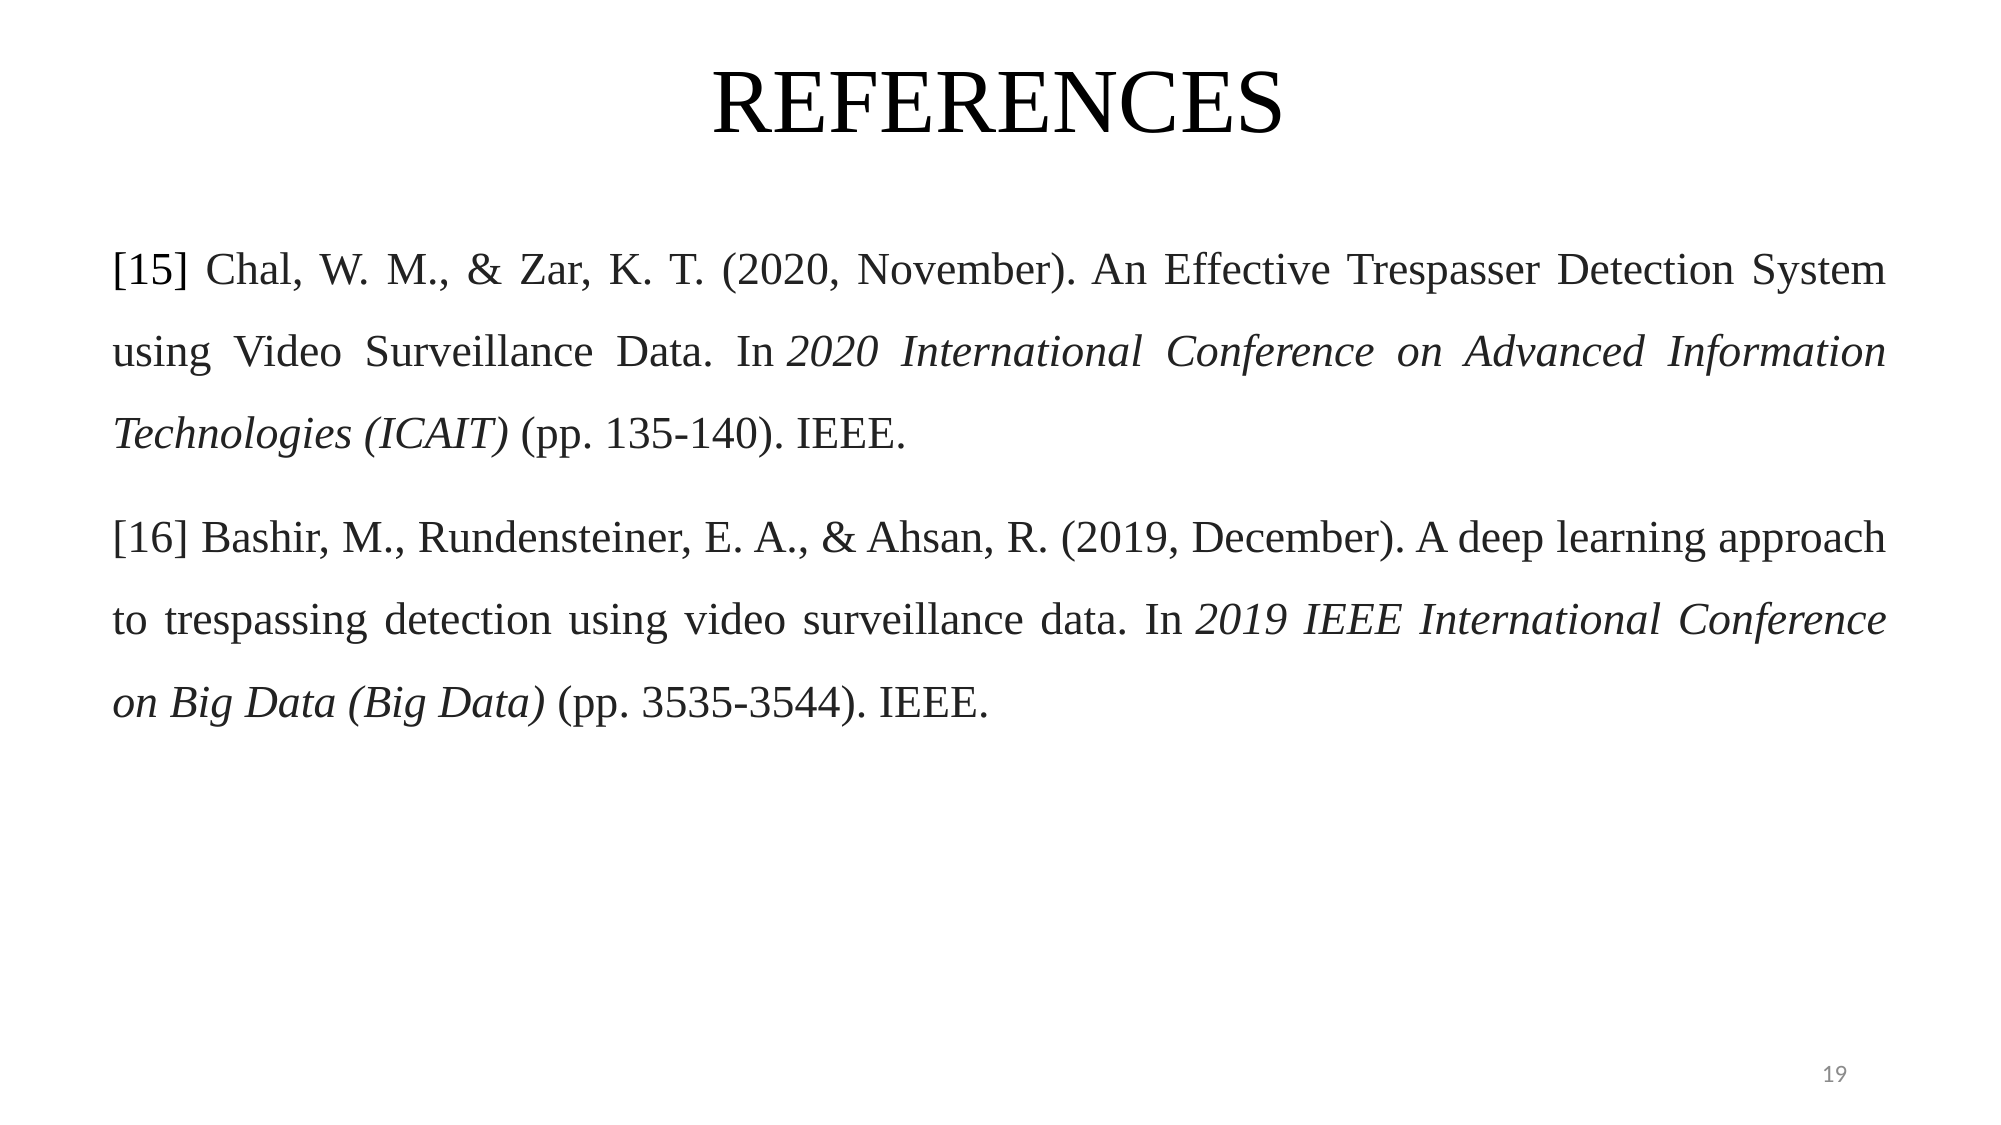

# REFERENCES
[15] Chal, W. M., & Zar, K. T. (2020, November). An Effective Trespasser Detection System using Video Surveillance Data. In 2020 International Conference on Advanced Information Technologies (ICAIT) (pp. 135-140). IEEE.
[16] Bashir, M., Rundensteiner, E. A., & Ahsan, R. (2019, December). A deep learning approach to trespassing detection using video surveillance data. In 2019 IEEE International Conference on Big Data (Big Data) (pp. 3535-3544). IEEE.
19